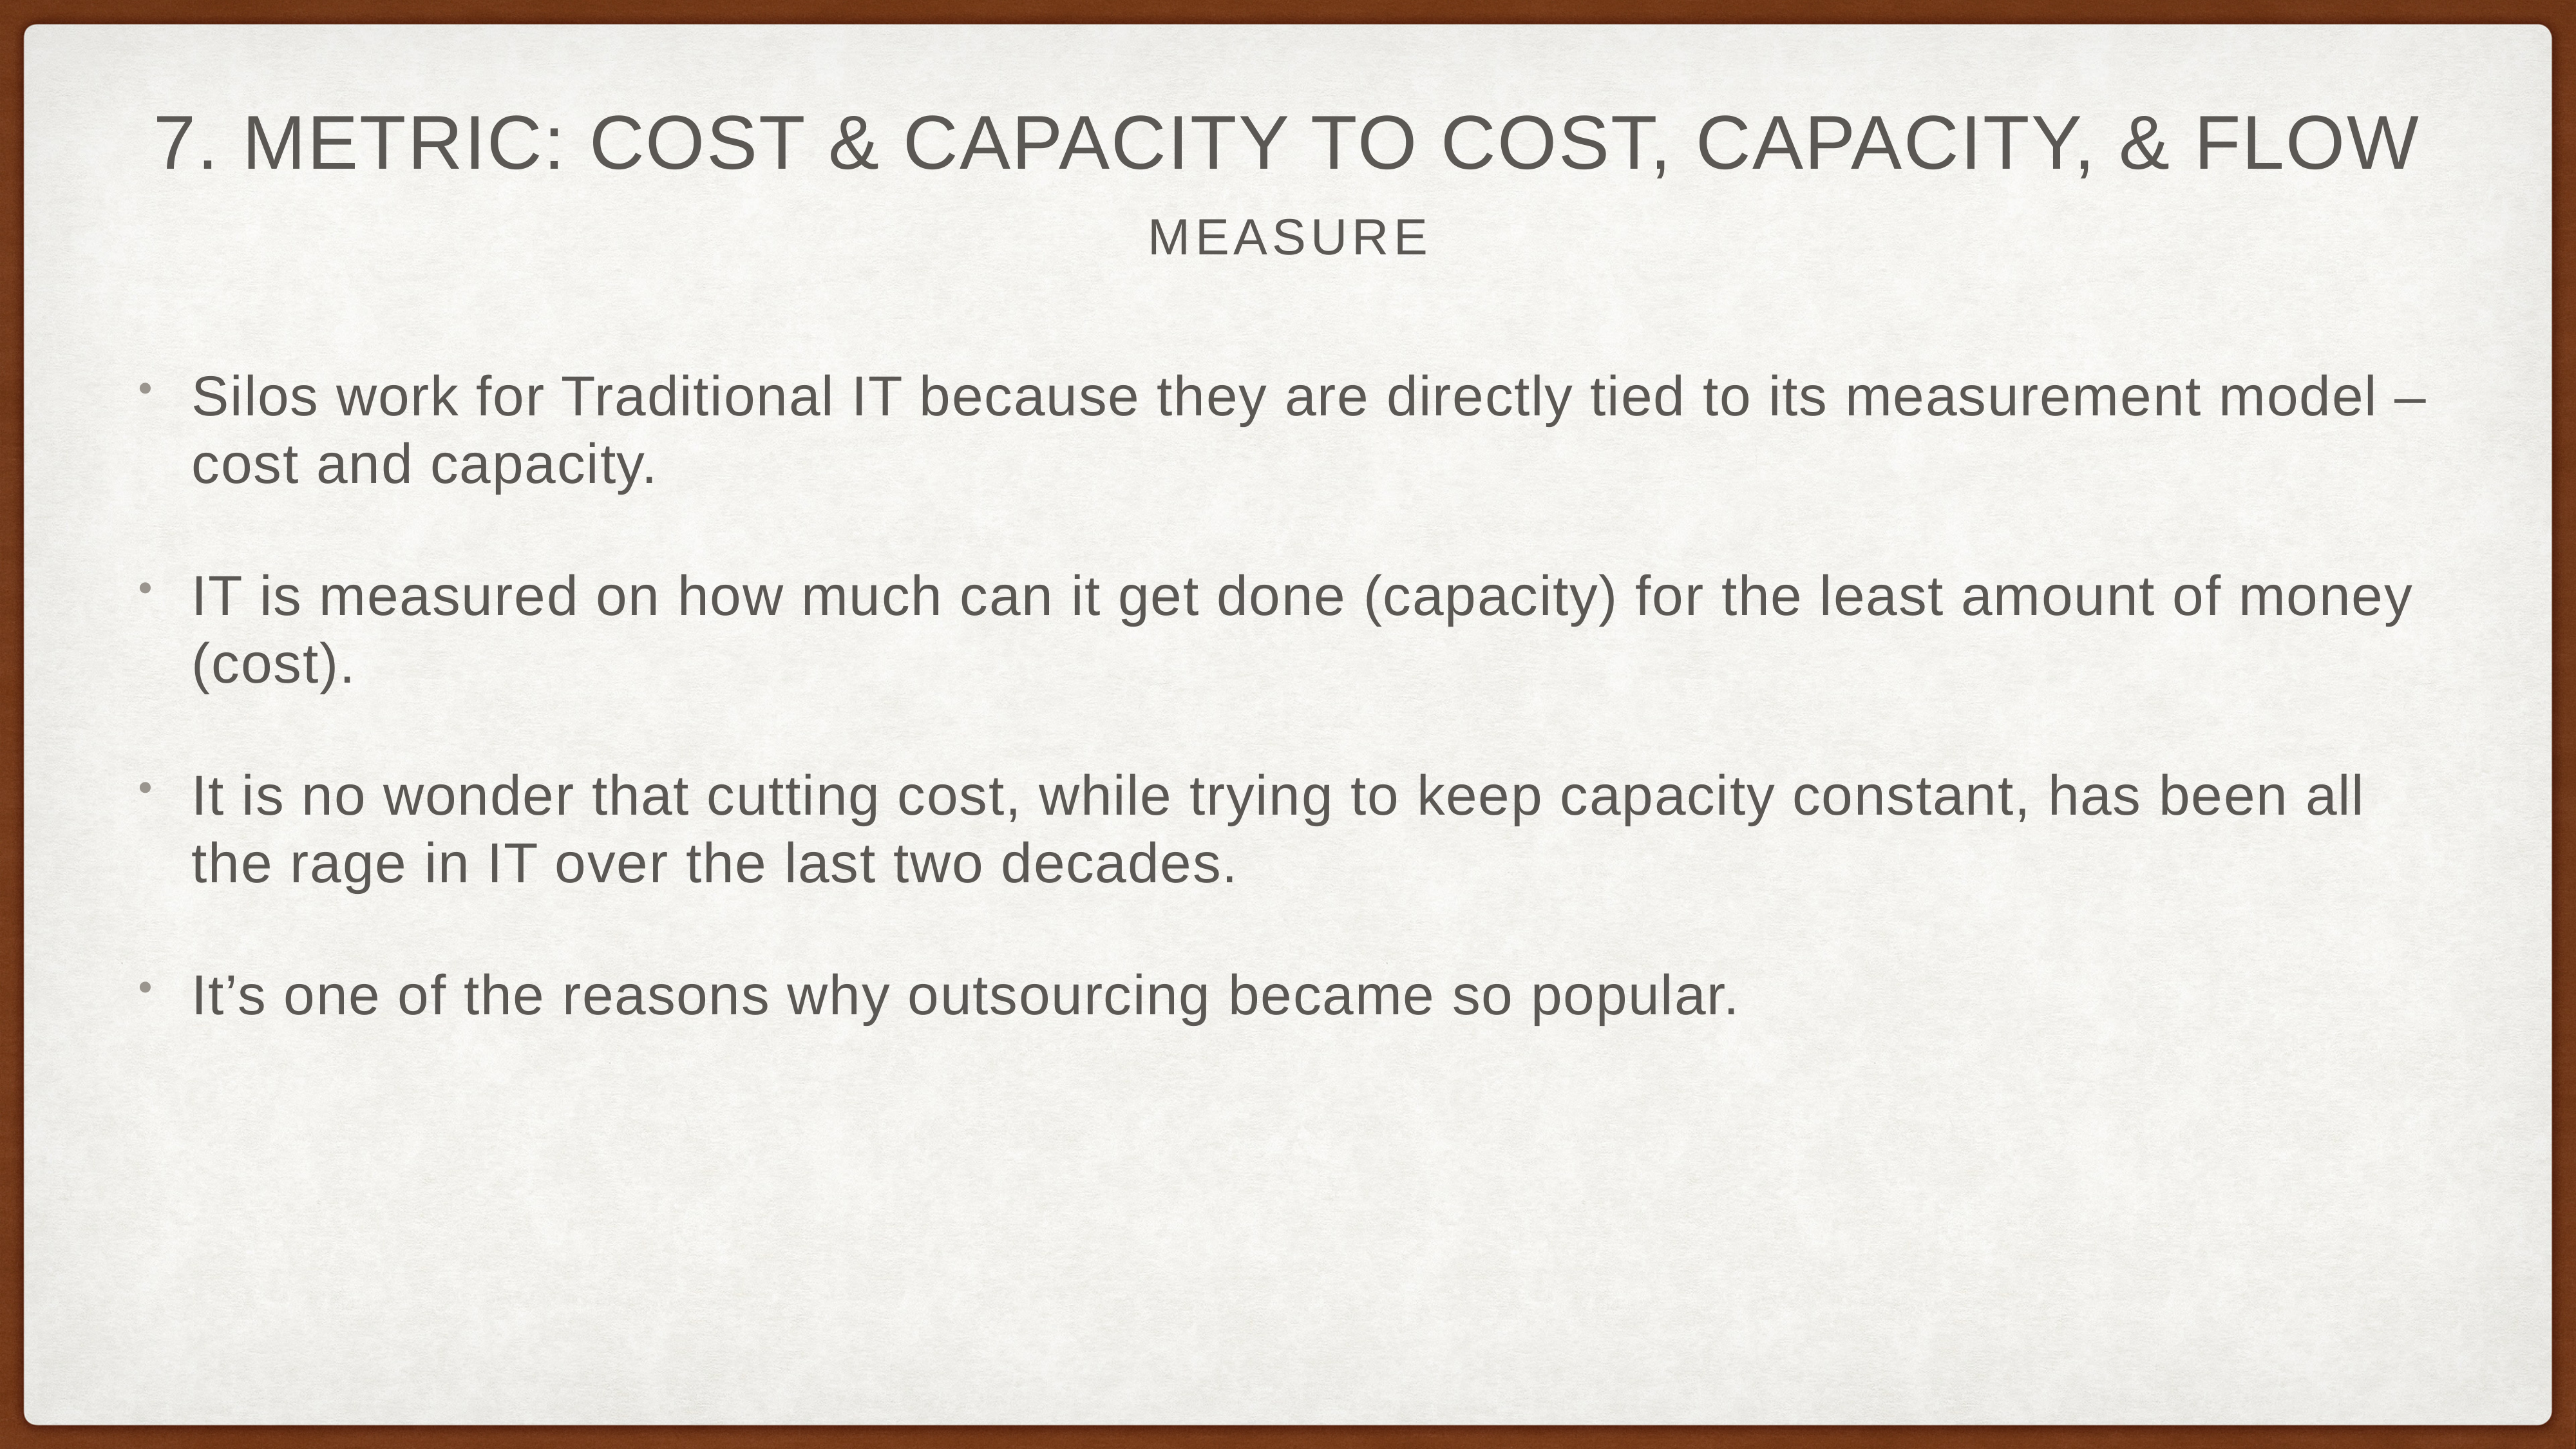

# 7. Metric: Cost & Capacity to Cost, Capacity, & Flow
measure
Silos work for Traditional IT because they are directly tied to its measurement model – cost and capacity.
IT is measured on how much can it get done (capacity) for the least amount of money (cost).
It is no wonder that cutting cost, while trying to keep capacity constant, has been all the rage in IT over the last two decades.
It’s one of the reasons why outsourcing became so popular.